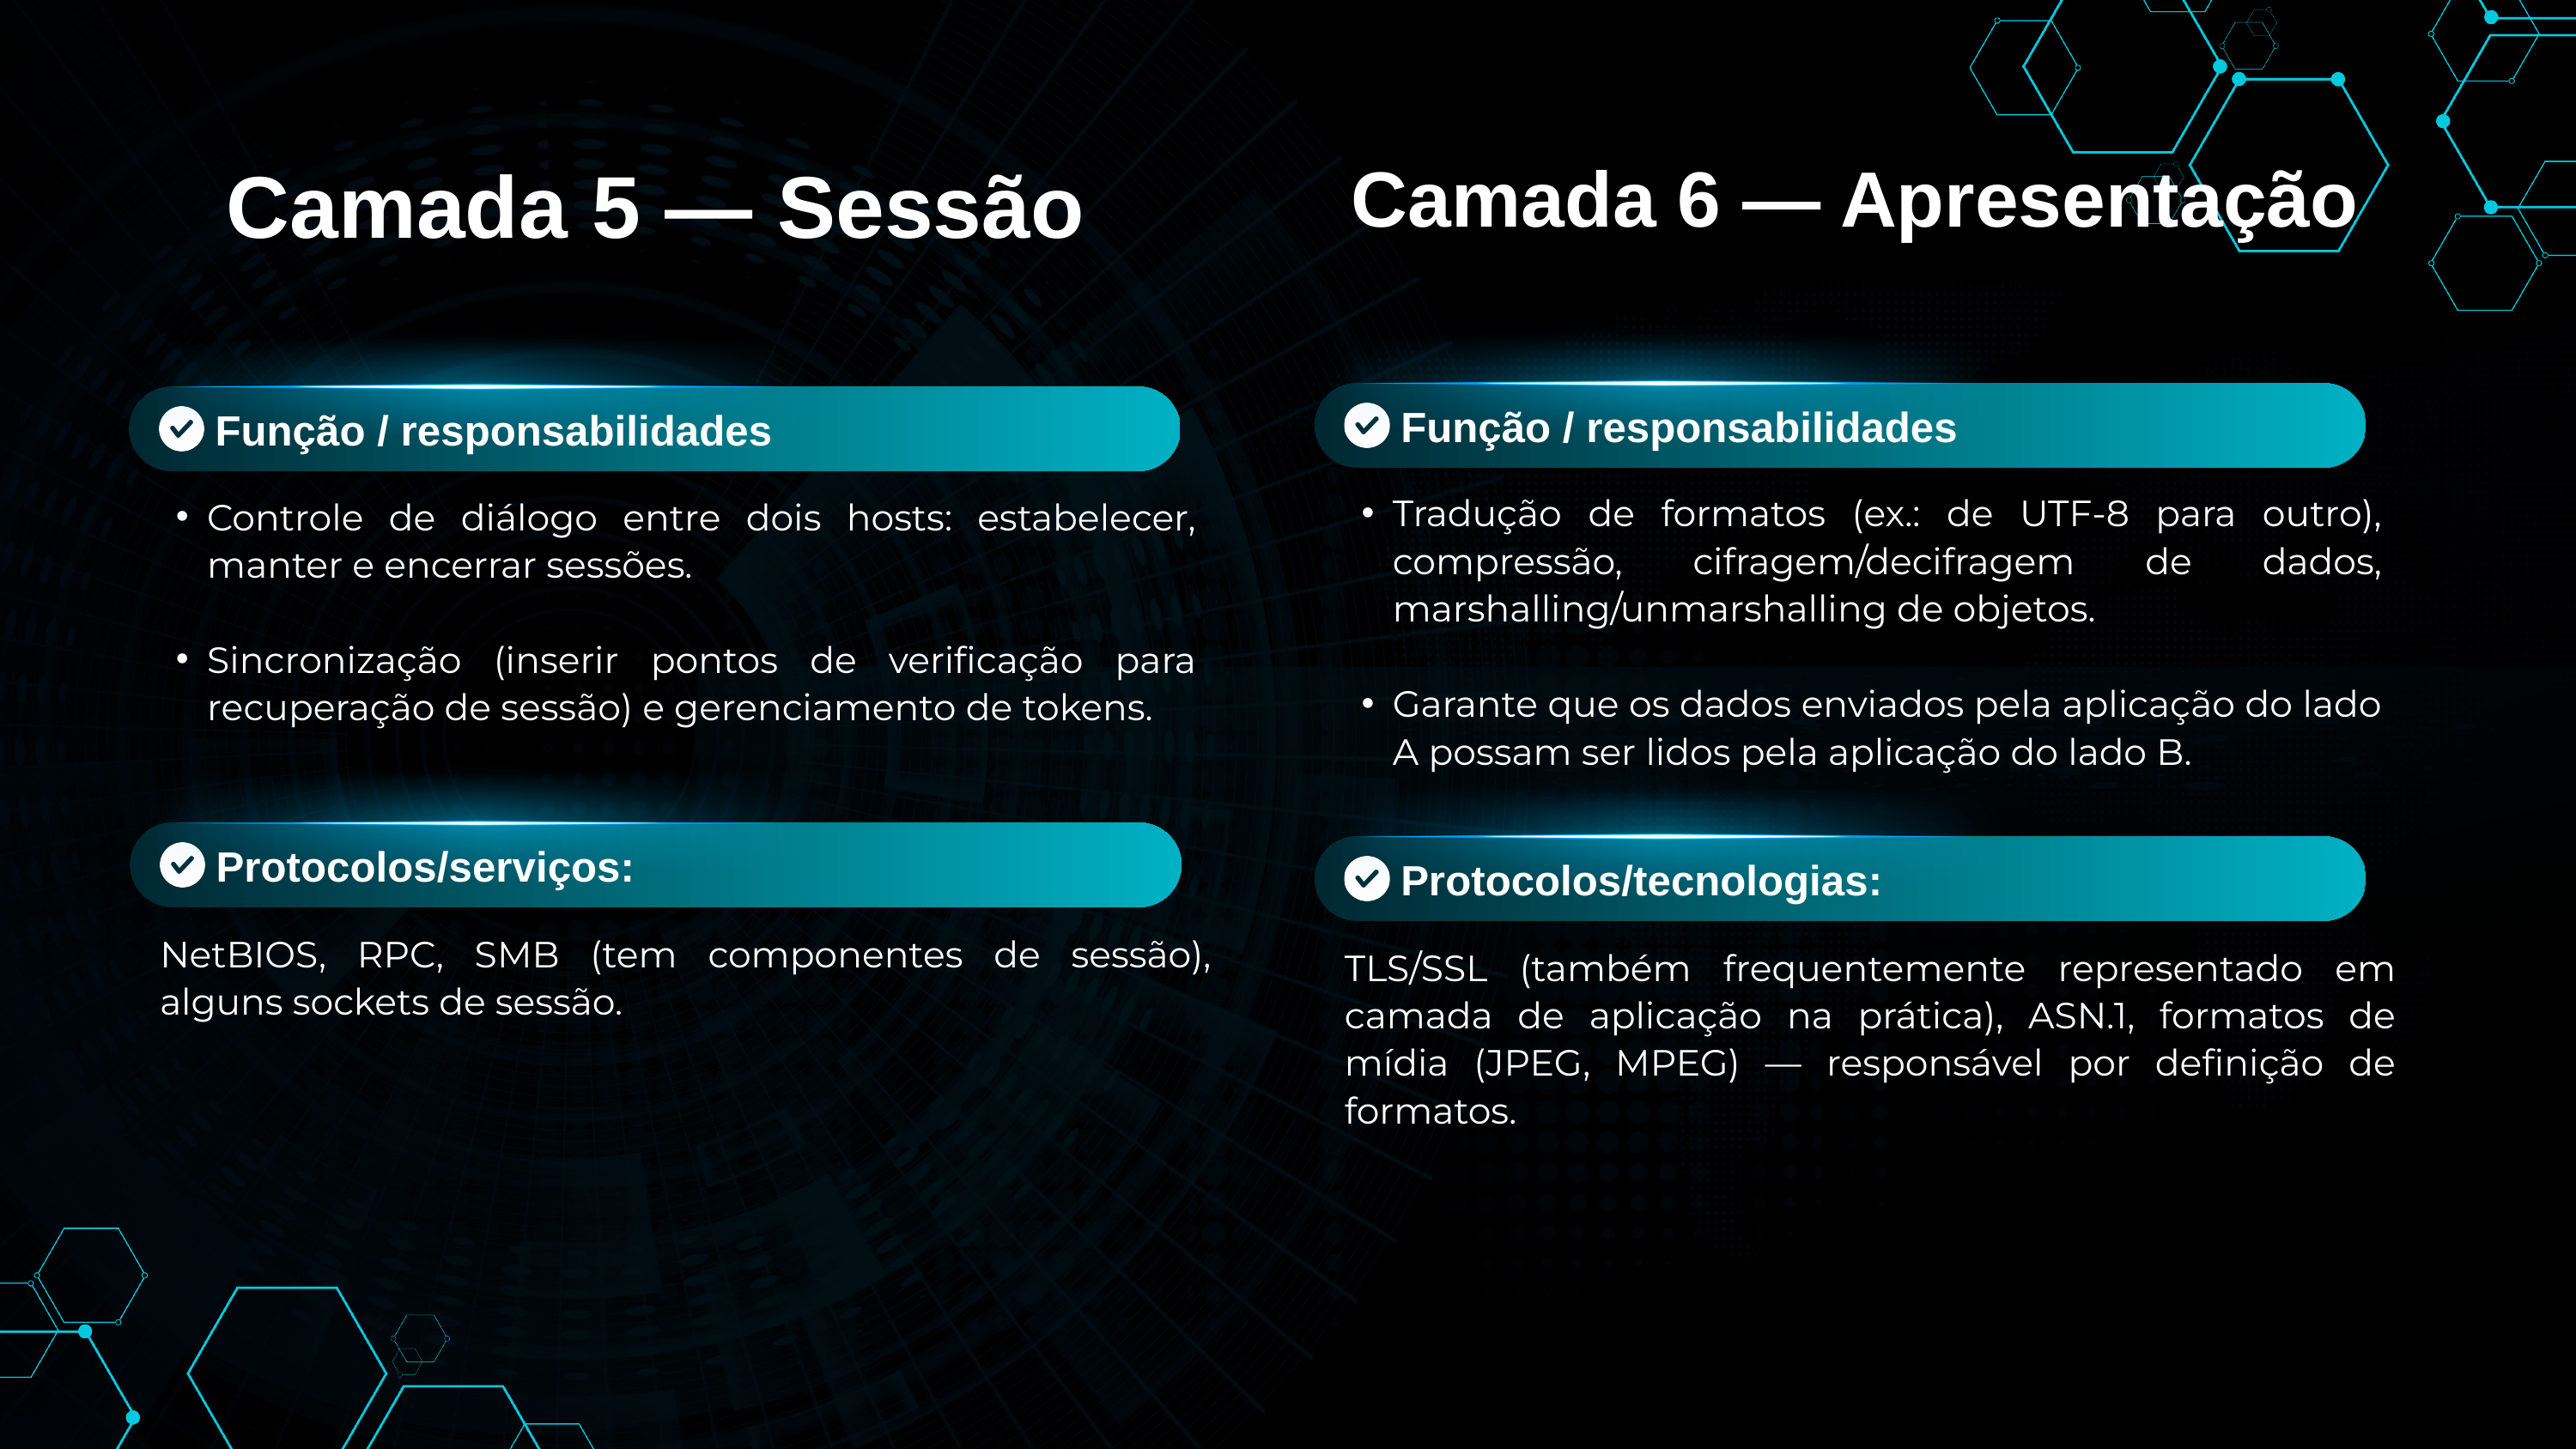

Camada 5 — Sessão
Camada 6 — Apresentação

Função / responsabilidades
Função / responsabilidades

Tradução de formatos (ex.: de UTF-8 para outro), compressão, cifragem/decifragem de dados, marshalling/unmarshalling de objetos.

Garante que os dados enviados pela aplicação do lado A possam ser lidos pela aplicação do lado B.

Controle de diálogo entre dois hosts: estabelecer, manter e encerrar sessões.

Sincronização (inserir pontos de verificação para recuperação de sessão) e gerenciamento de tokens.

Protocolos/serviços:

Protocolos/tecnologias:

NetBIOS, RPC, SMB (tem componentes de sessão), alguns sockets de sessão.
TLS/SSL (também frequentemente representado em camada de aplicação na prática), ASN.1, formatos de mídia (JPEG, MPEG) — responsável por definição de formatos.